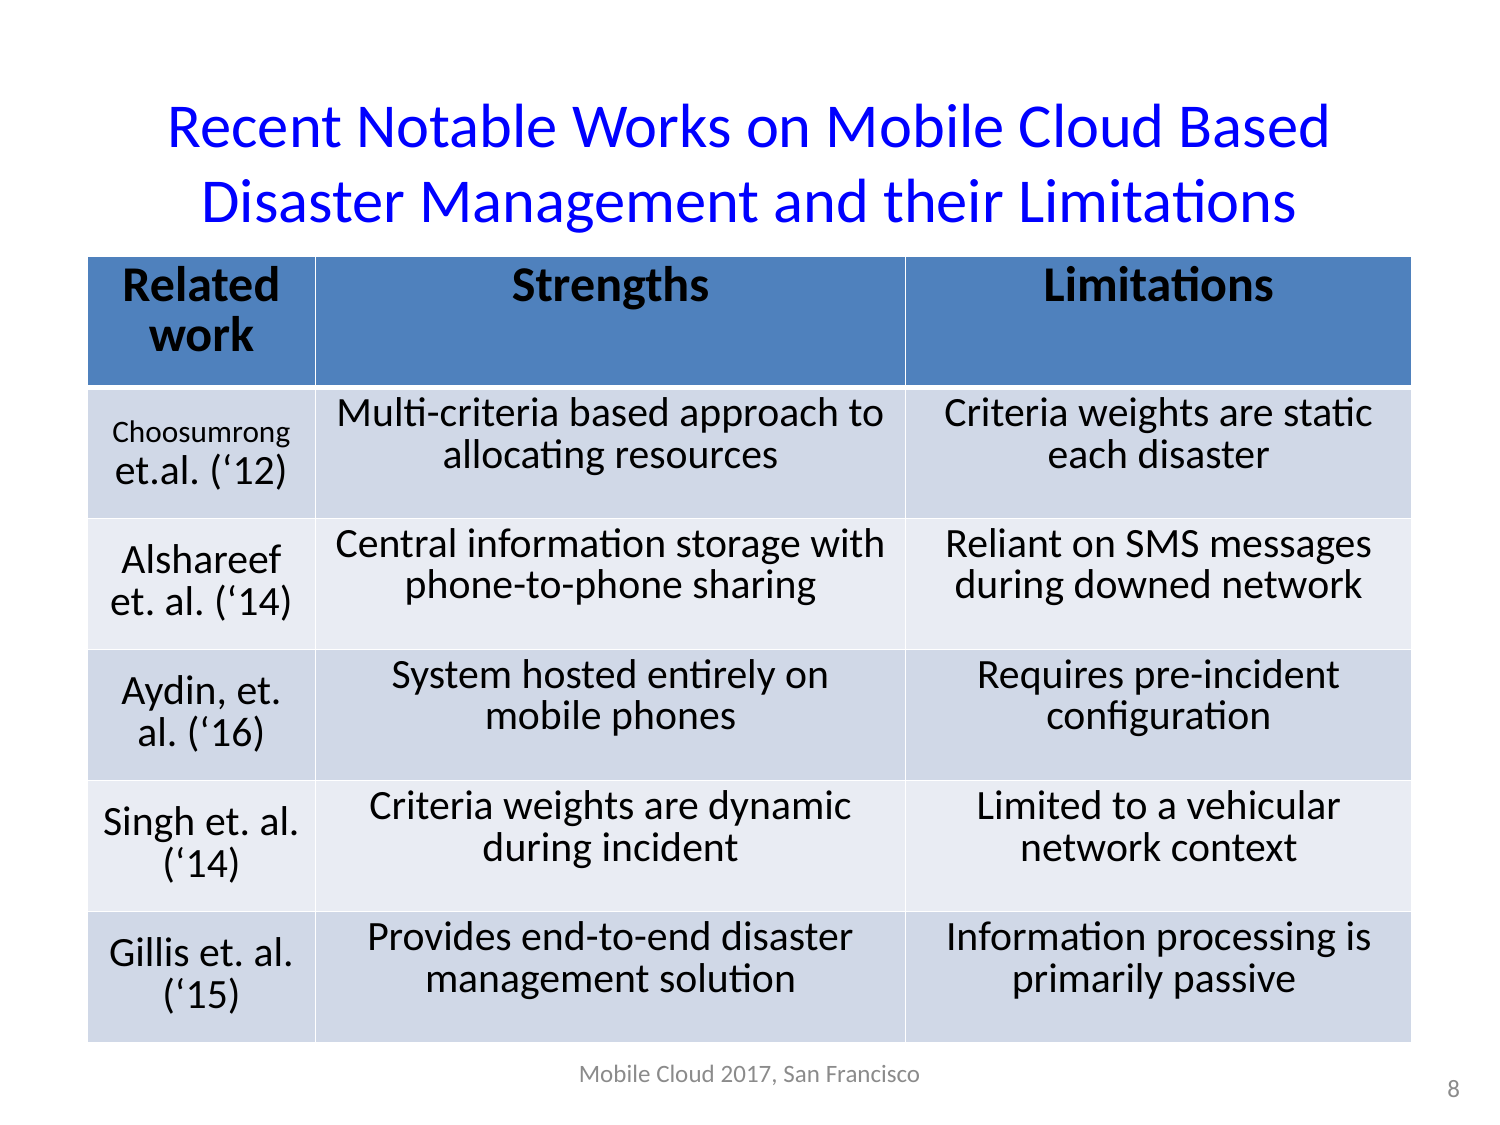

# Recent Notable Works on Mobile Cloud Based Disaster Management and their Limitations
| Related work | Strengths | Limitations |
| --- | --- | --- |
| Choosumrong et.al. (‘12) | Multi-criteria based approach to allocating resources | Criteria weights are static each disaster |
| Alshareef et. al. (‘14) | Central information storage with phone-to-phone sharing | Reliant on SMS messages during downed network |
| Aydin, et. al. (‘16) | System hosted entirely on mobile phones | Requires pre-incident configuration |
| Singh et. al. (‘14) | Criteria weights are dynamic during incident | Limited to a vehicular network context |
| Gillis et. al. (‘15) | Provides end-to-end disaster management solution | Information processing is primarily passive |
Mobile Cloud 2017, San Francisco
8